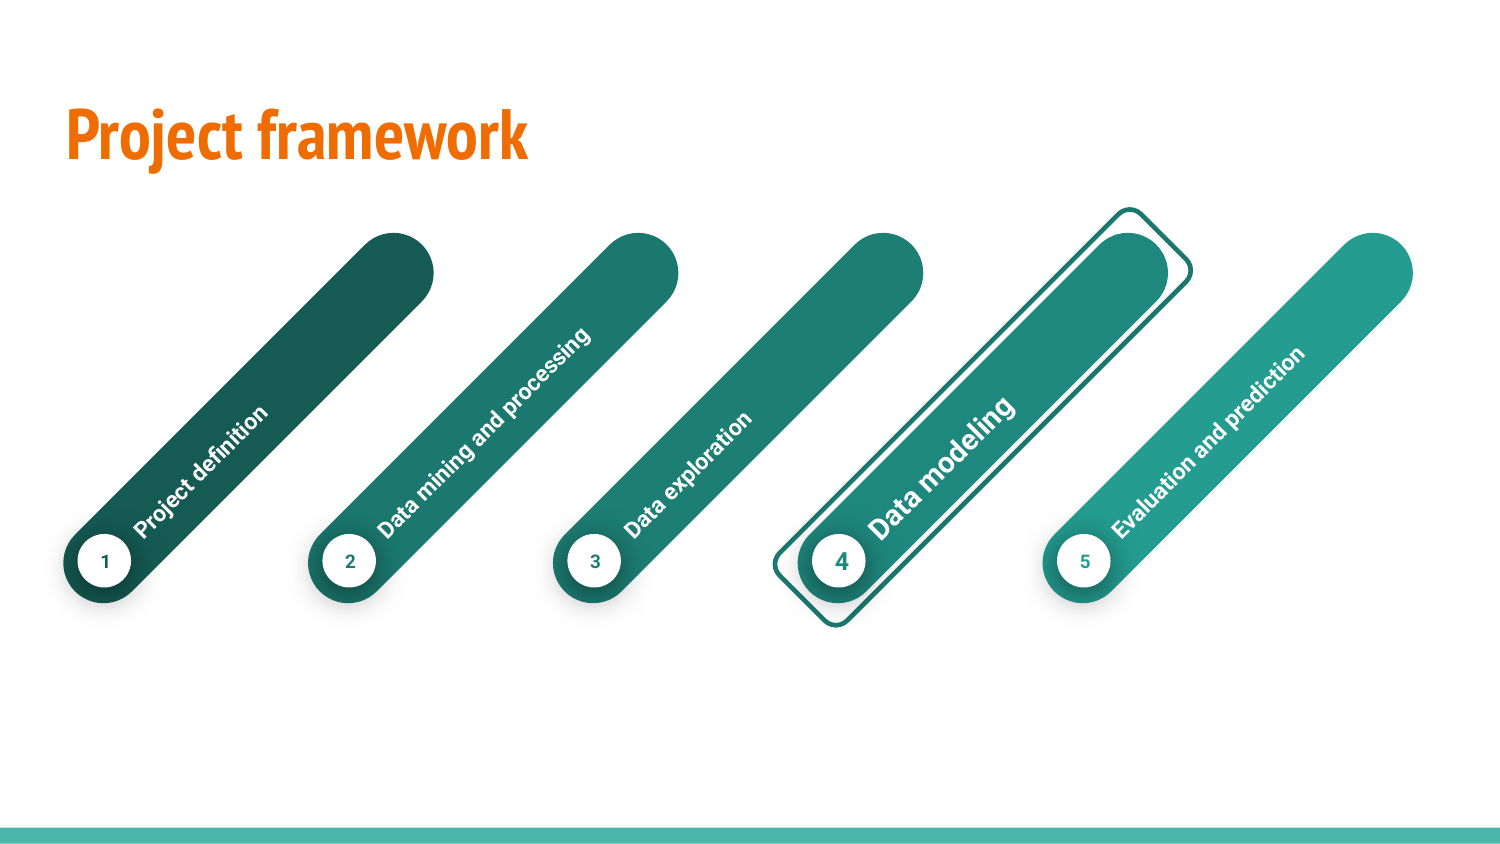

# Project framework

Project definition
1

Data mining and processing
2

Data exploration
3

Data modeling
4

Evaluation and prediction
5